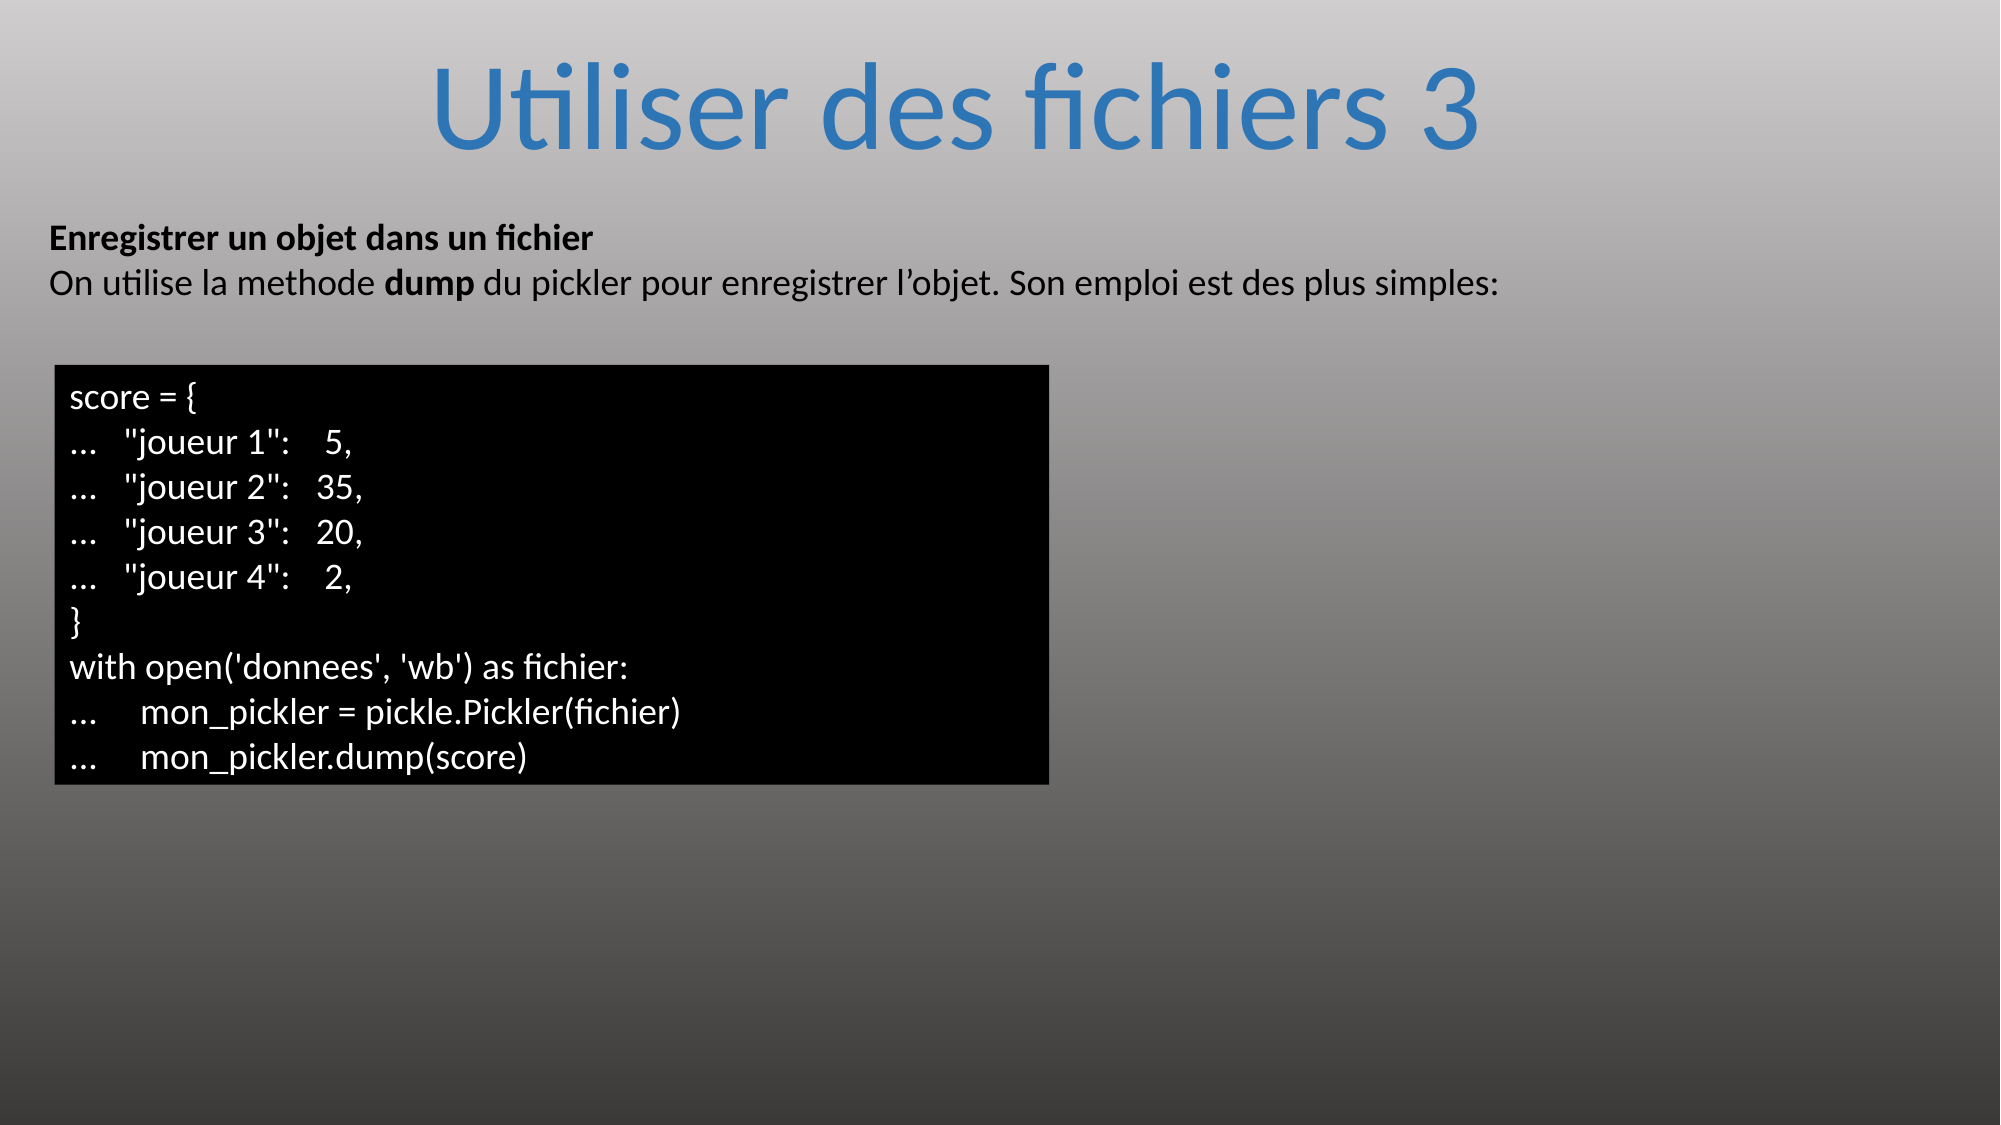

# Utiliser des fichiers 3

Enregistrer un objet dans un fichier
On utilise la methode dump du pickler pour enregistrer l’objet. Son emploi est des plus simples:
score = {
...   "joueur 1":    5,
...   "joueur 2":   35,
...   "joueur 3":   20,
...   "joueur 4":    2,
}
with open('donnees', 'wb') as fichier:
...     mon_pickler = pickle.Pickler(fichier)
...     mon_pickler.dump(score)